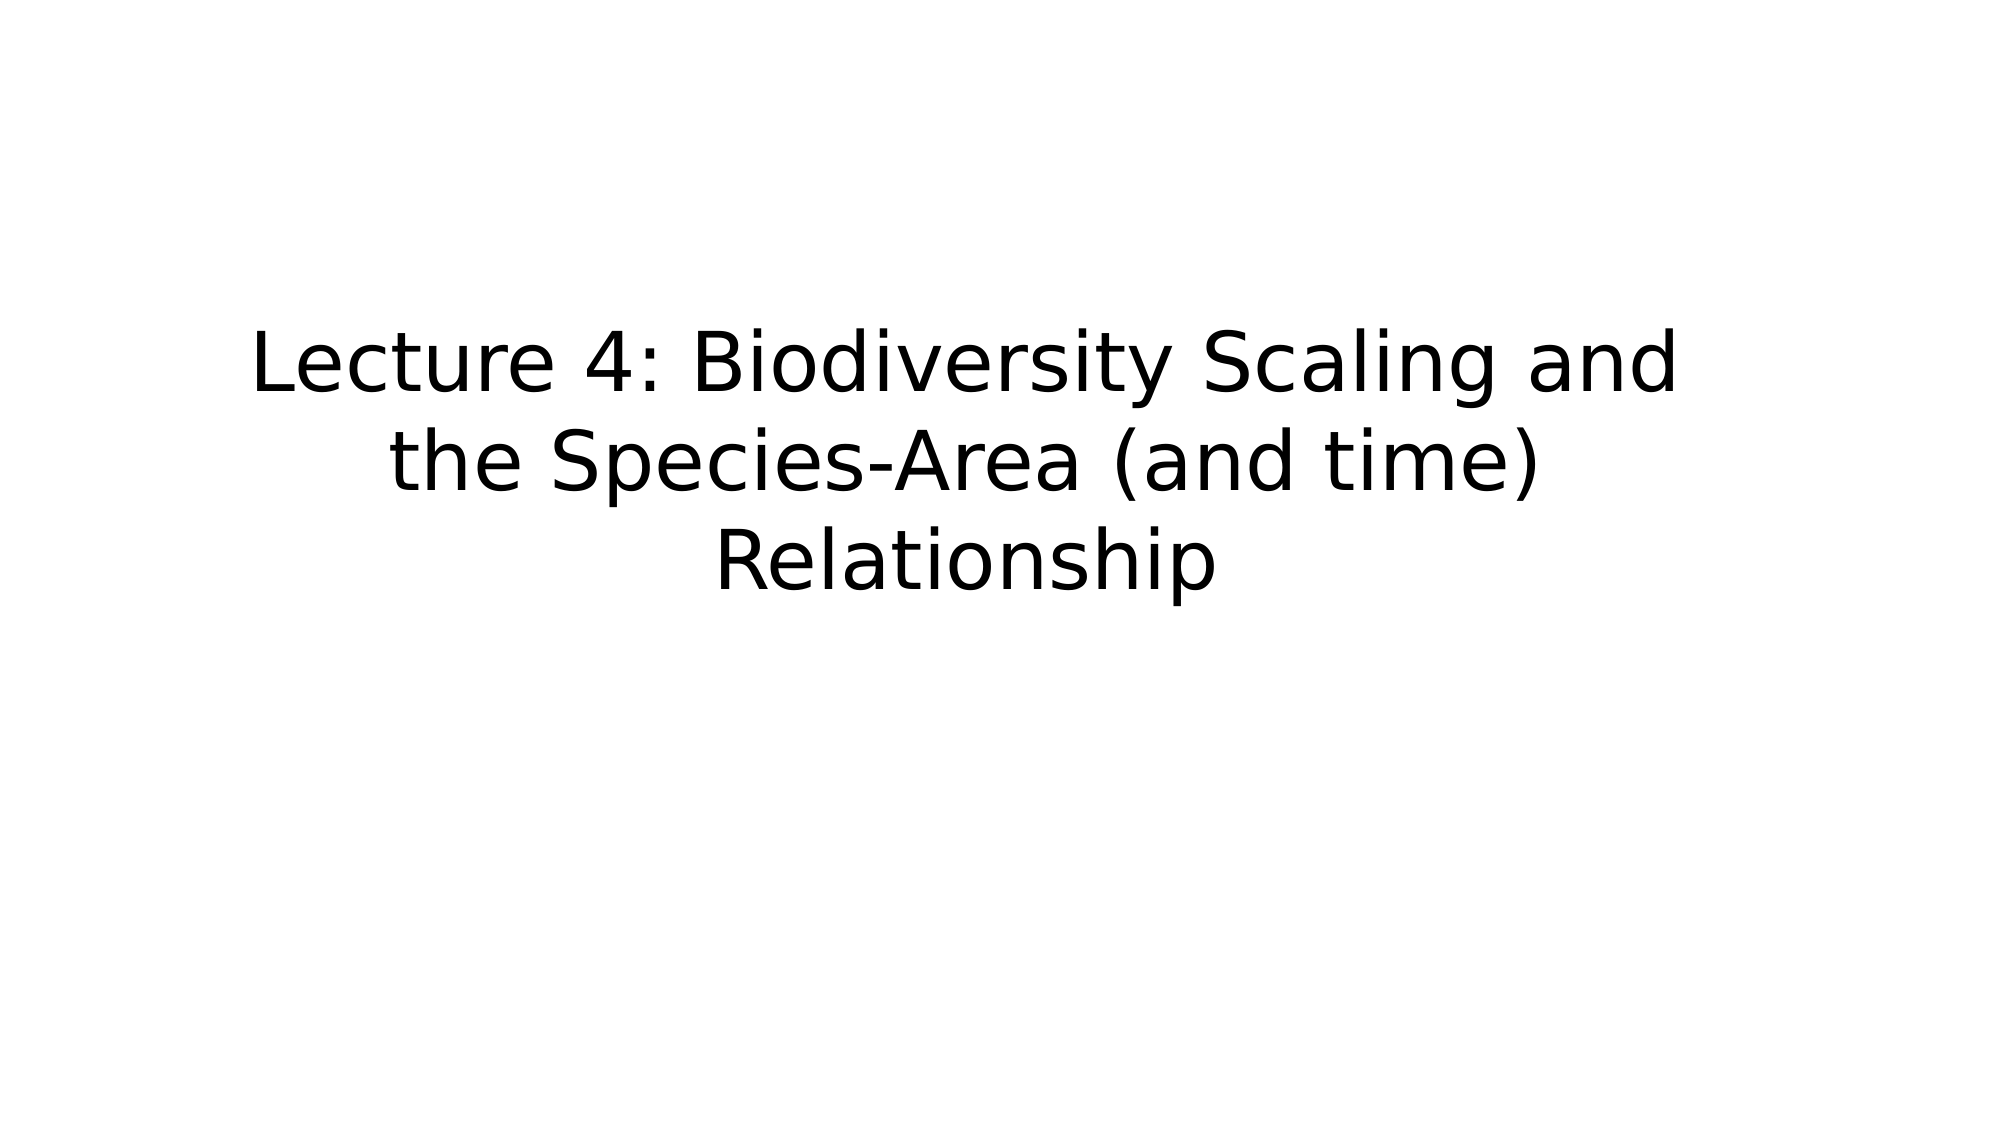

Lecture 4: Biodiversity Scaling and the Species-Area (and time) Relationship